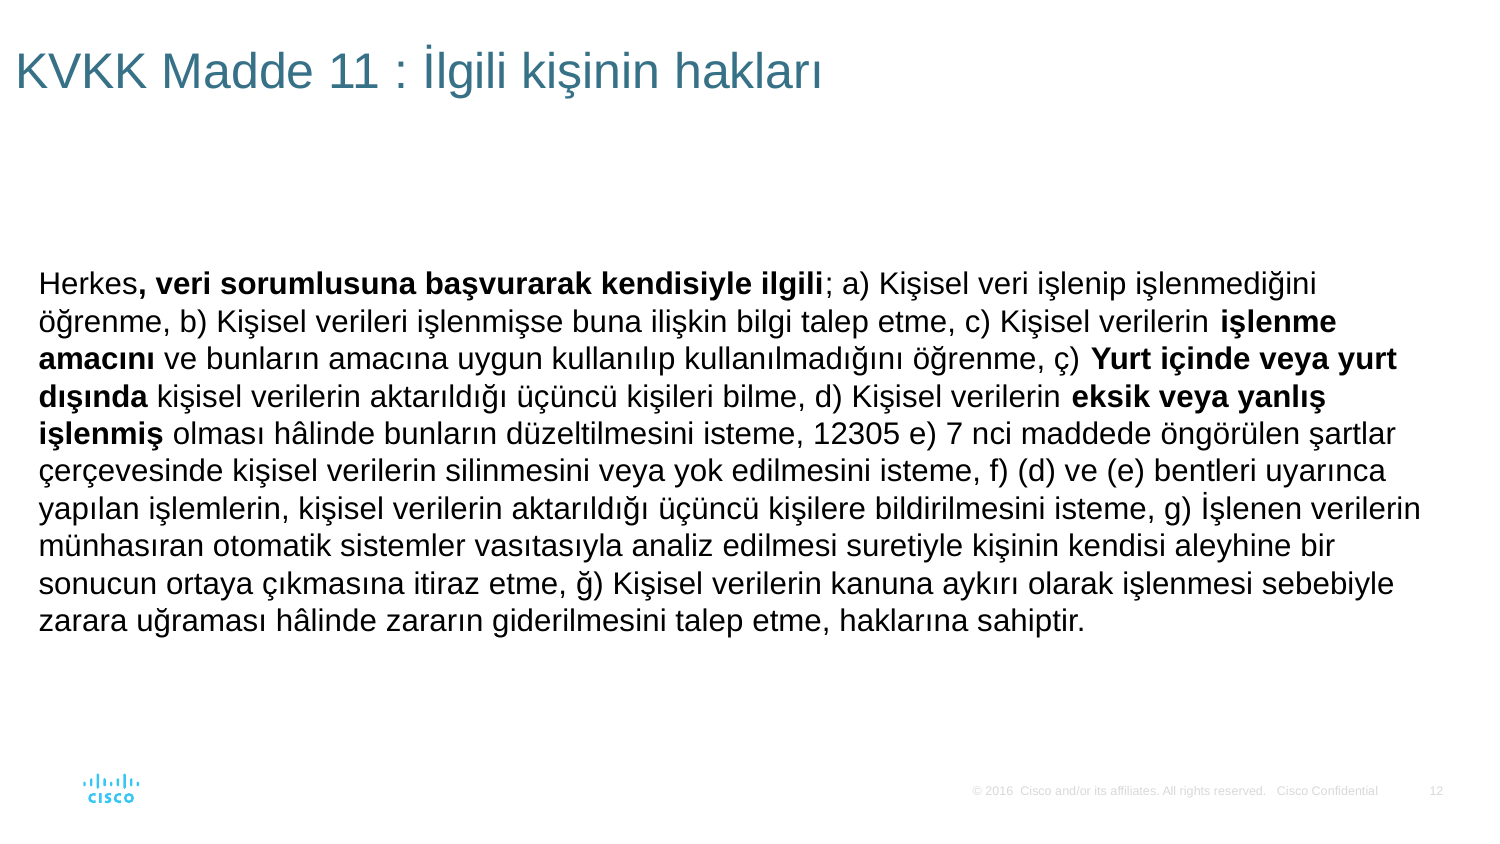

# KVKK Madde 11 : İlgili kişinin hakları

Herkes, veri sorumlusuna başvurarak kendisiyle ilgili; a) Kişisel veri işlenip işlenmediğini öğrenme, b) Kişisel verileri işlenmişse buna ilişkin bilgi talep etme, c) Kişisel verilerin işlenme amacını ve bunların amacına uygun kullanılıp kullanılmadığını öğrenme, ç) Yurt içinde veya yurt dışında kişisel verilerin aktarıldığı üçüncü kişileri bilme, d) Kişisel verilerin eksik veya yanlış işlenmiş olması hâlinde bunların düzeltilmesini isteme, 12305 e) 7 nci maddede öngörülen şartlar çerçevesinde kişisel verilerin silinmesini veya yok edilmesini isteme, f) (d) ve (e) bentleri uyarınca yapılan işlemlerin, kişisel verilerin aktarıldığı üçüncü kişilere bildirilmesini isteme, g) İşlenen verilerin münhasıran otomatik sistemler vasıtasıyla analiz edilmesi suretiyle kişinin kendisi aleyhine bir sonucun ortaya çıkmasına itiraz etme, ğ) Kişisel verilerin kanuna aykırı olarak işlenmesi sebebiyle zarara uğraması hâlinde zararın giderilmesini talep etme, haklarına sahiptir.